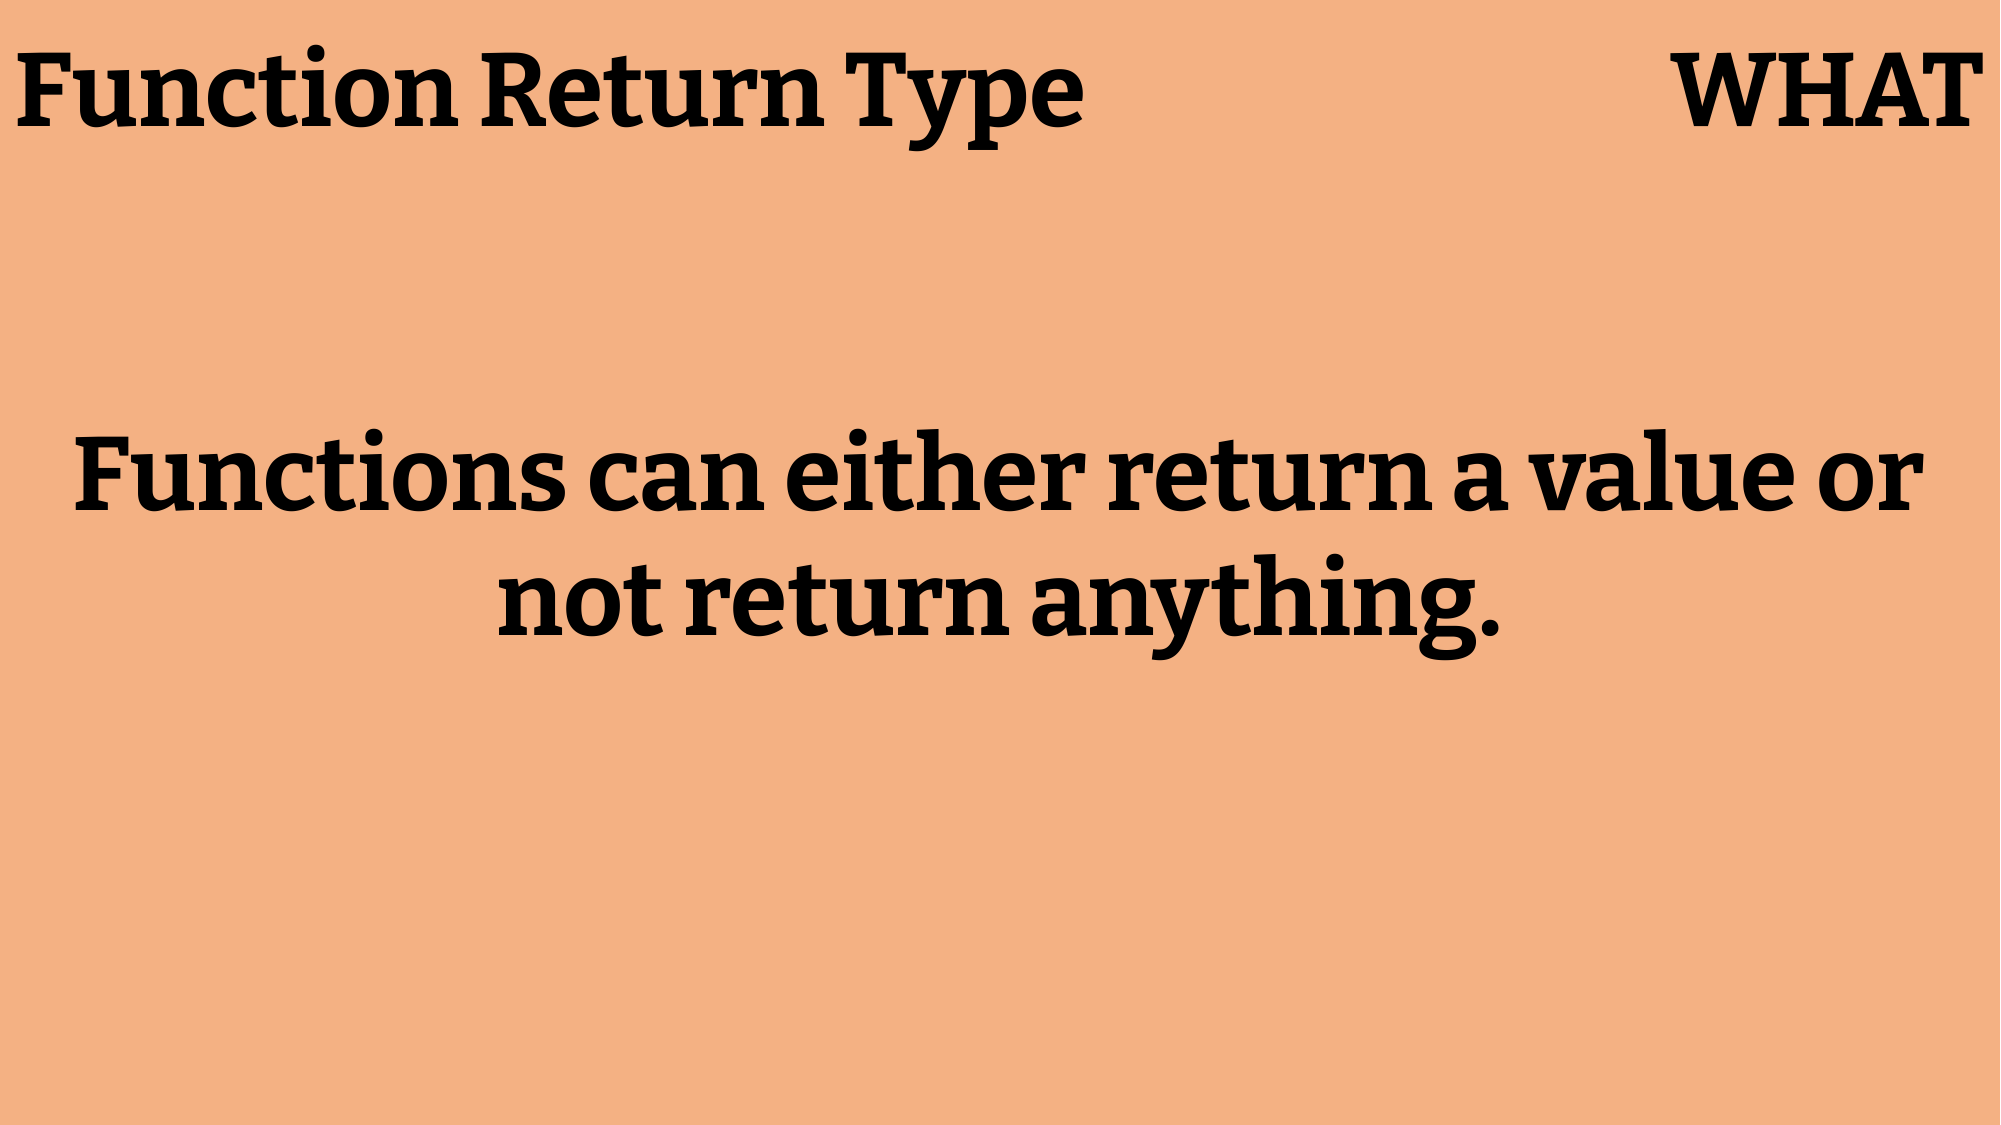

Function Return Type
WHAT
Functions can either return a value or not return anything.